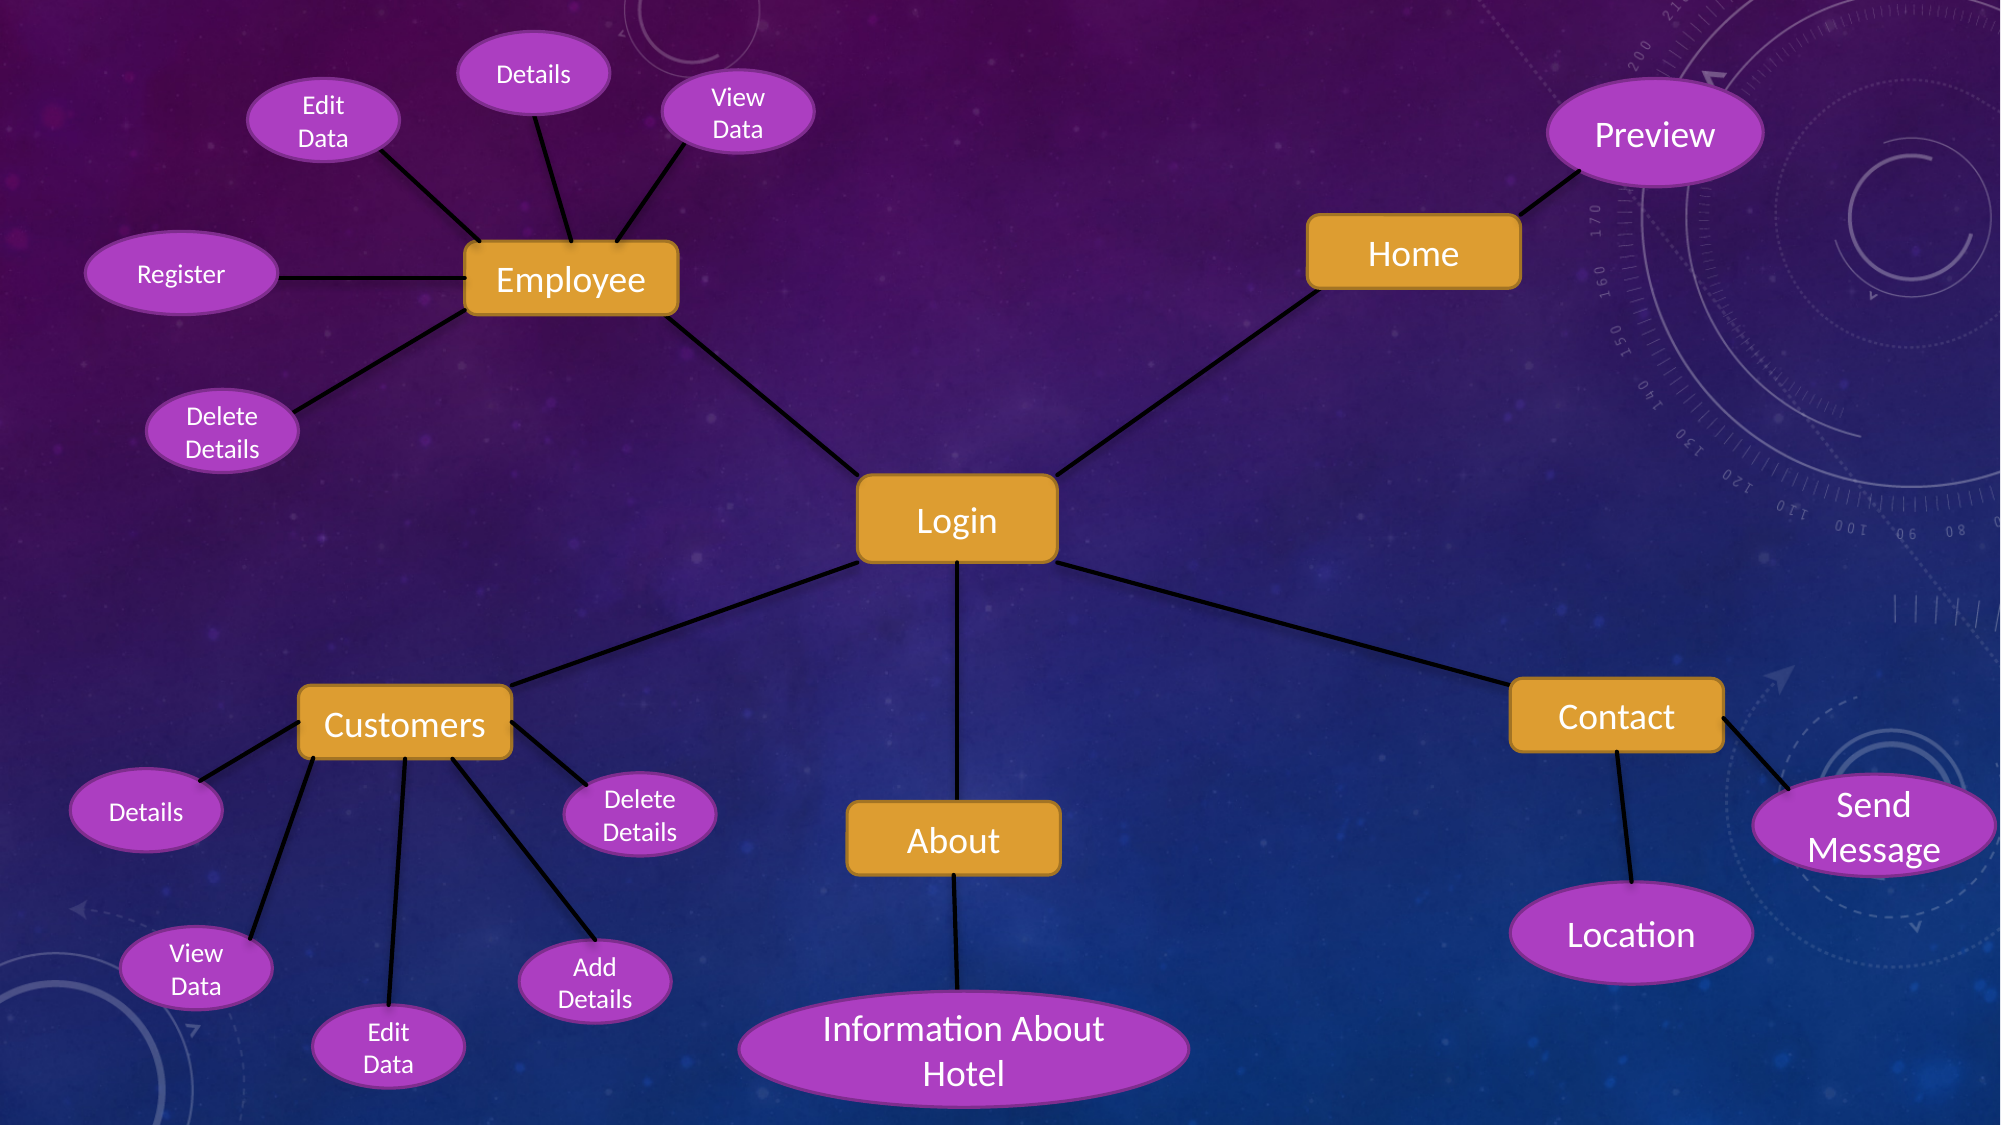

Details
View Data
Edit Data
Preview
Home
Register
Employee
DeleteDetails
Login
Contact
Customers
Details
DeleteDetails
Send Message
About
Location
View Data
Add Details
Information About Hotel
Edit Data